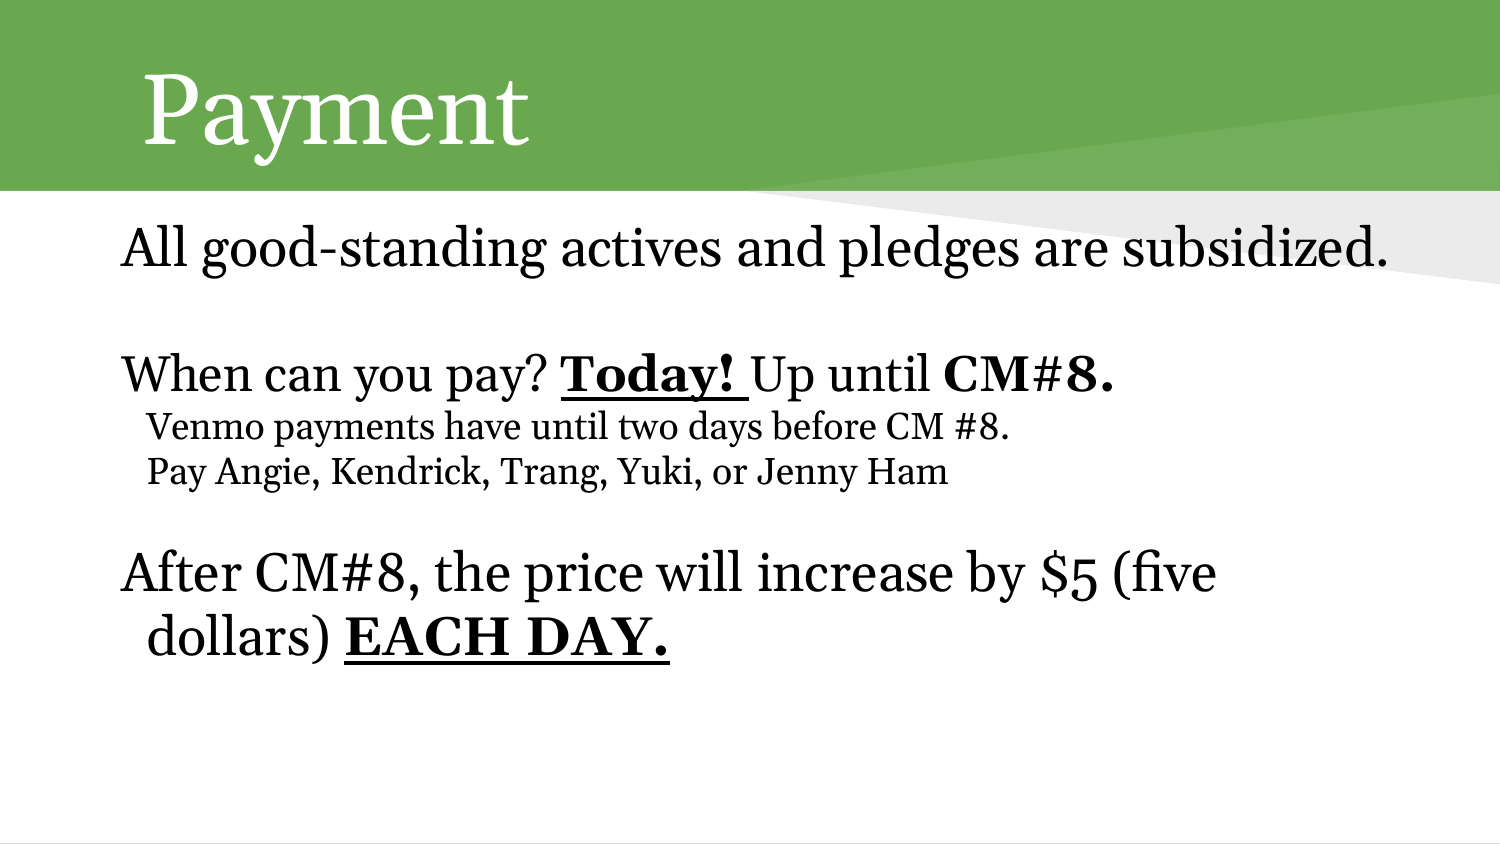

# Payment
All good-standing actives and pledges are subsidized.

When can you pay? Today! Up until CM#8.
	Venmo payments have until two days before CM #8.
	Pay Angie, Kendrick, Trang, Yuki, or Jenny Ham

After CM#8, the price will increase by $5 (five dollars) EACH DAY.